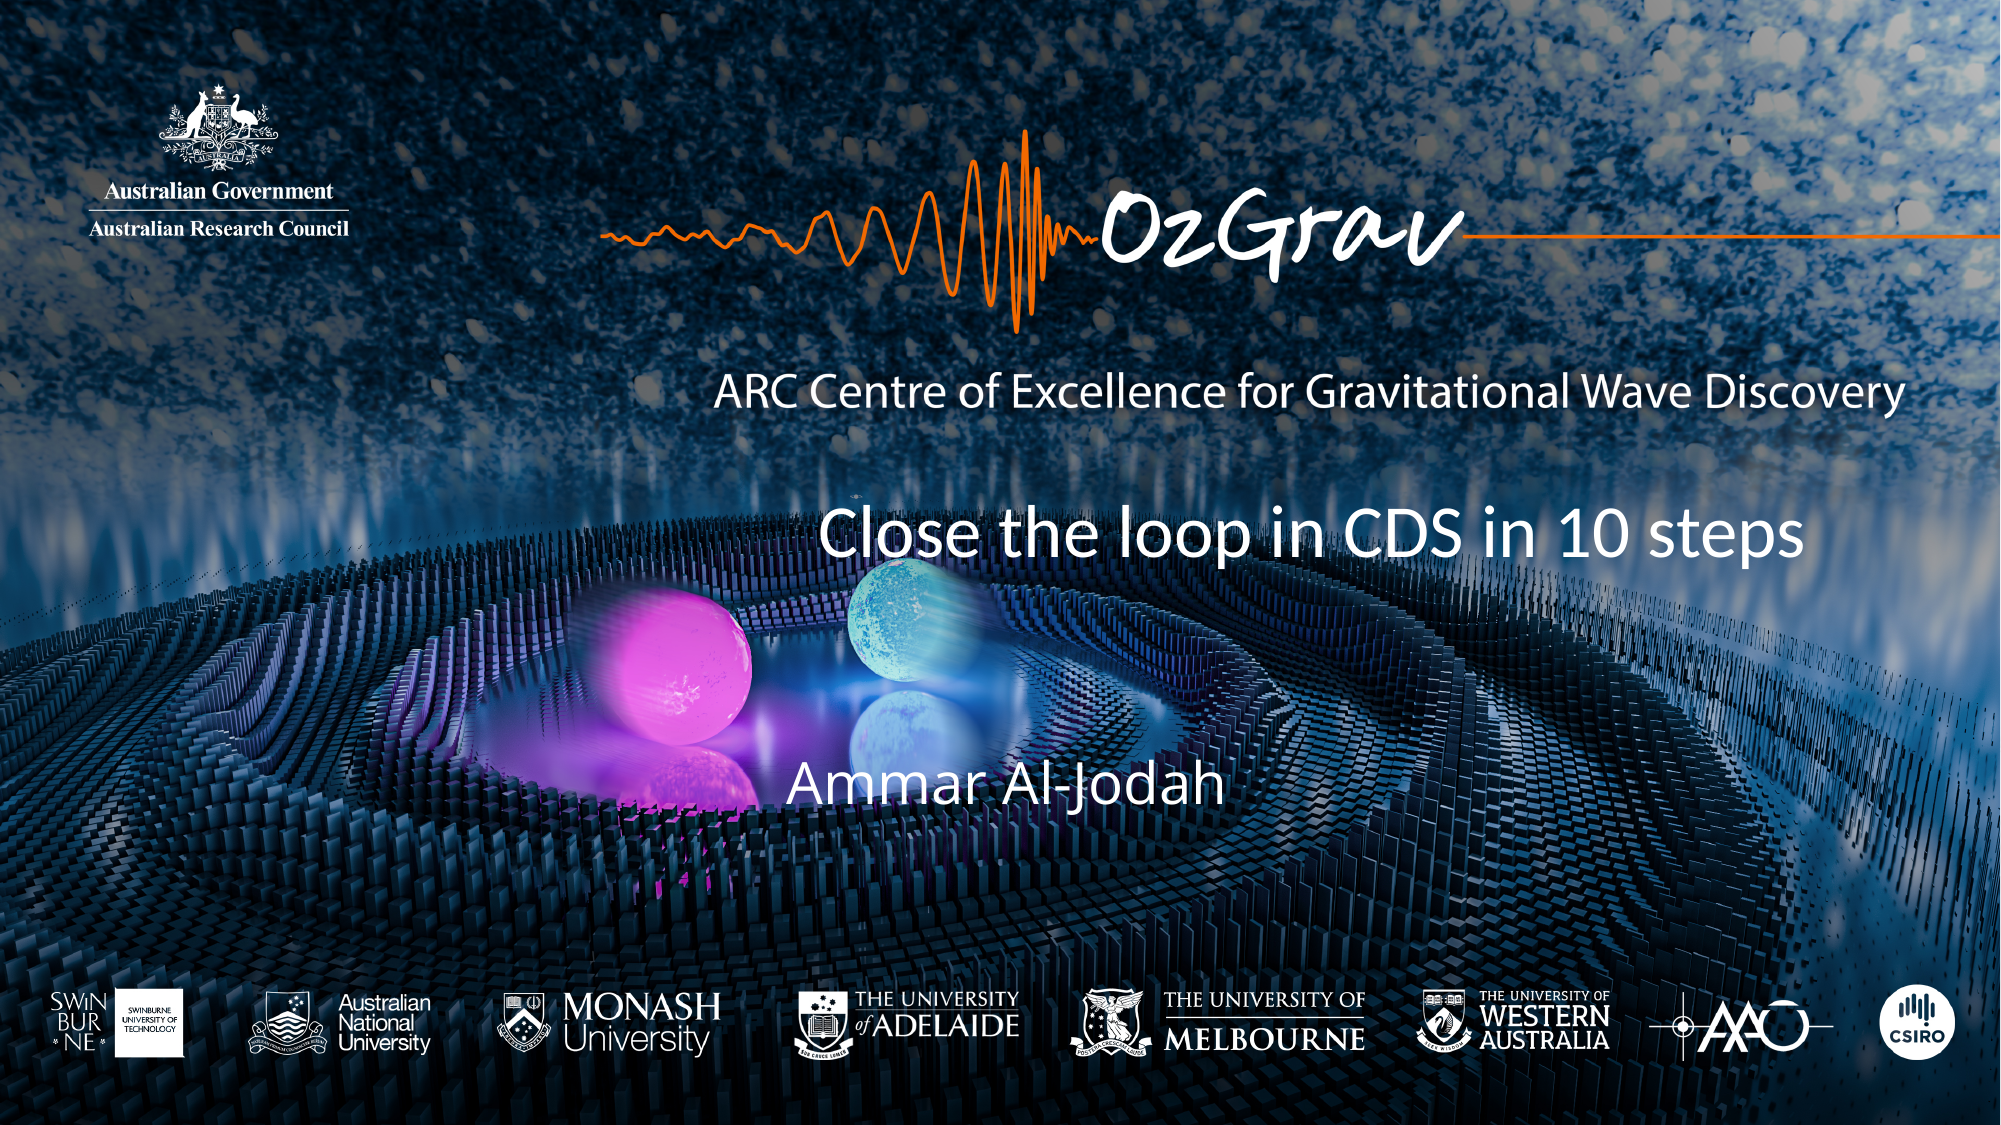

Close the loop in CDS in 10 steps
Ammar Al-Jodah